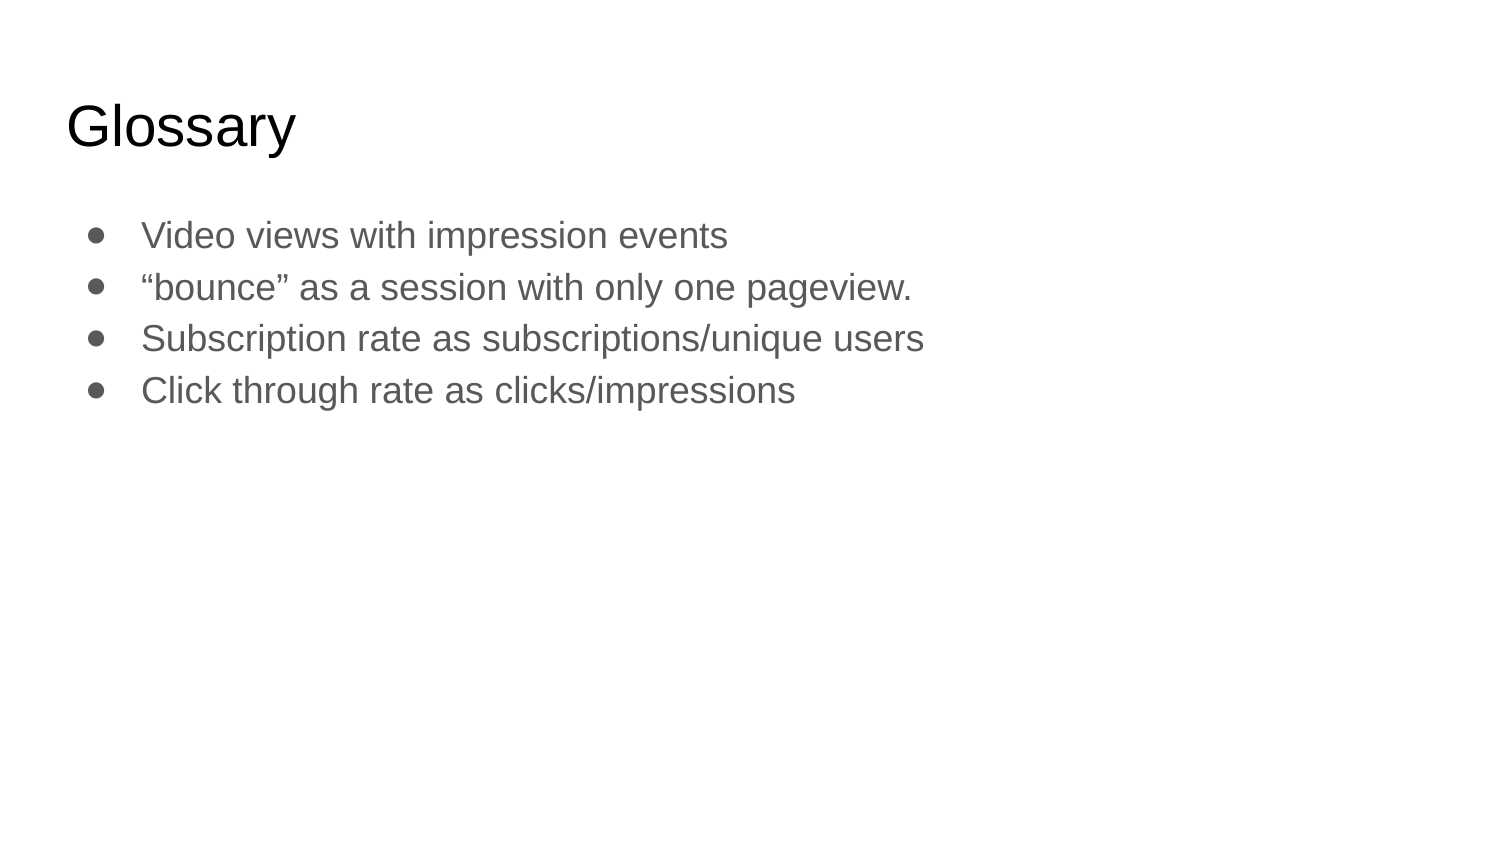

# Glossary
Video views with impression events
“bounce” as a session with only one pageview.
Subscription rate as subscriptions/unique users
Click through rate as clicks/impressions